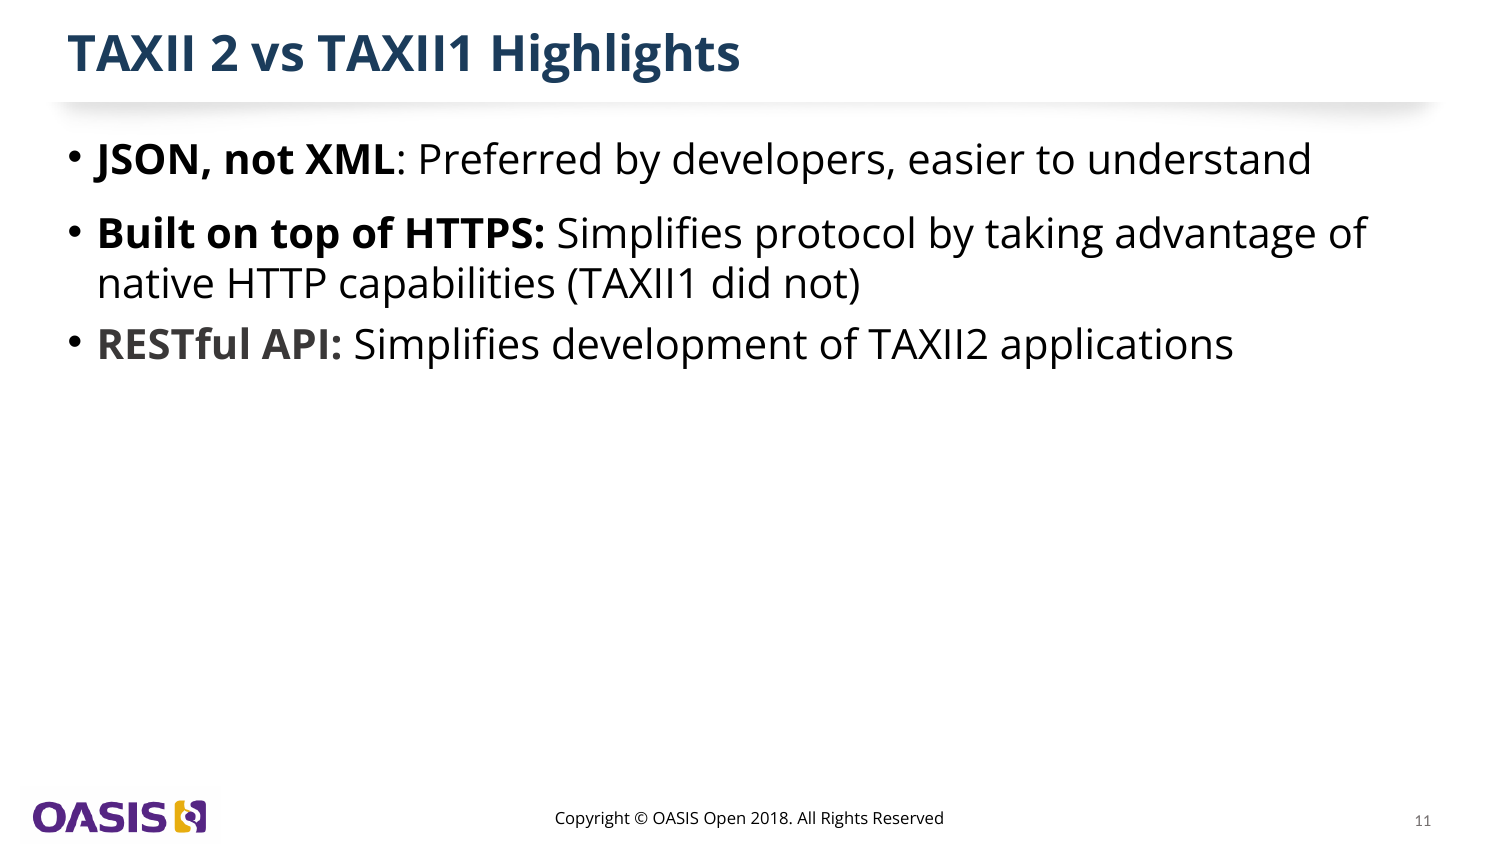

# TAXII 2 vs TAXII1 Highlights
JSON, not XML: Preferred by developers, easier to understand
Built on top of HTTPS: Simplifies protocol by taking advantage of native HTTP capabilities (TAXII1 did not)
RESTful API: Simplifies development of TAXII2 applications